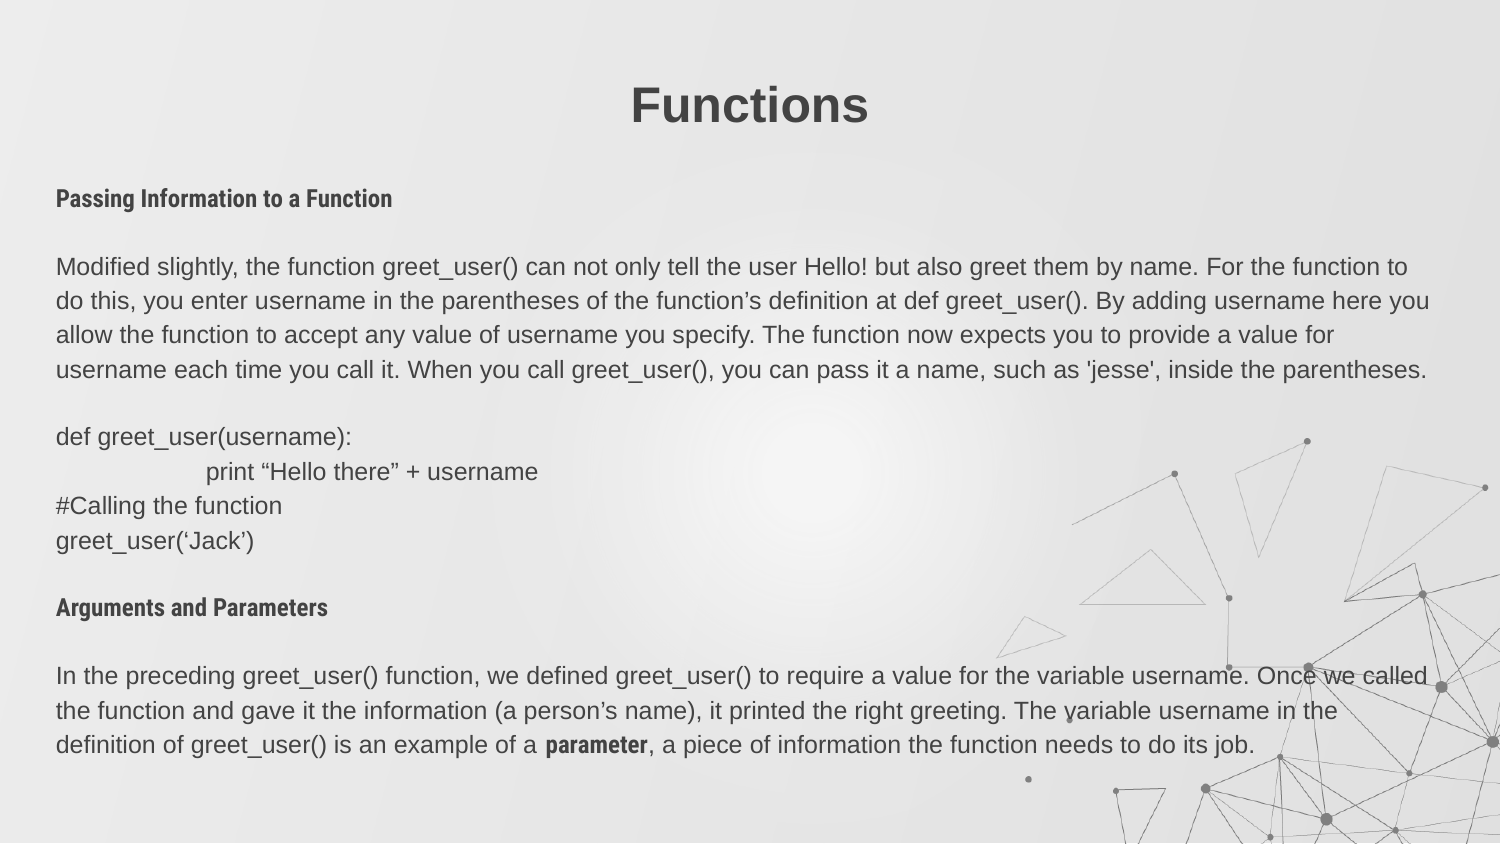

# Functions
Passing Information to a Function
Modified slightly, the function greet_user() can not only tell the user Hello! but also greet them by name. For the function to do this, you enter username in the parentheses of the function’s definition at def greet_user(). By adding username here you allow the function to accept any value of username you specify. The function now expects you to provide a value for username each time you call it. When you call greet_user(), you can pass it a name, such as 'jesse', inside the parentheses.
def greet_user(username):
	print “Hello there” + username
#Calling the function
greet_user(‘Jack’)
Arguments and Parameters
In the preceding greet_user() function, we defined greet_user() to require a value for the variable username. Once we called the function and gave it the information (a person’s name), it printed the right greeting. The variable username in the definition of greet_user() is an example of a parameter, a piece of information the function needs to do its job.